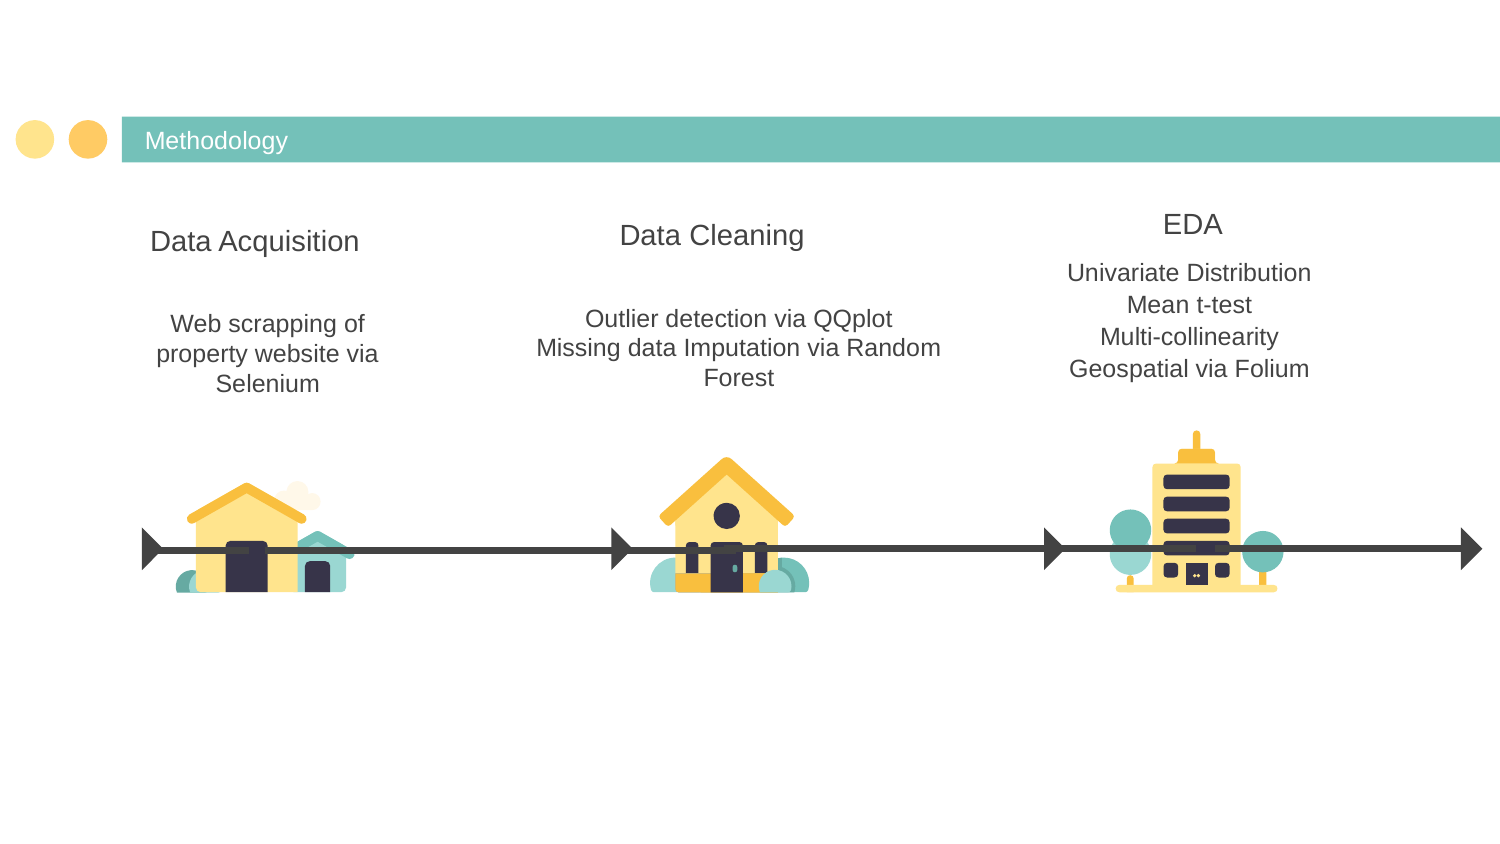

# Methodology
EDA
Univariate Distribution
Mean t-test
Multi-collinearity
Geospatial via Folium

Data Cleaning
Outlier detection via QQplot
Missing data Imputation via Random Forest

Data Acquisition
Web scrapping of property website via Selenium